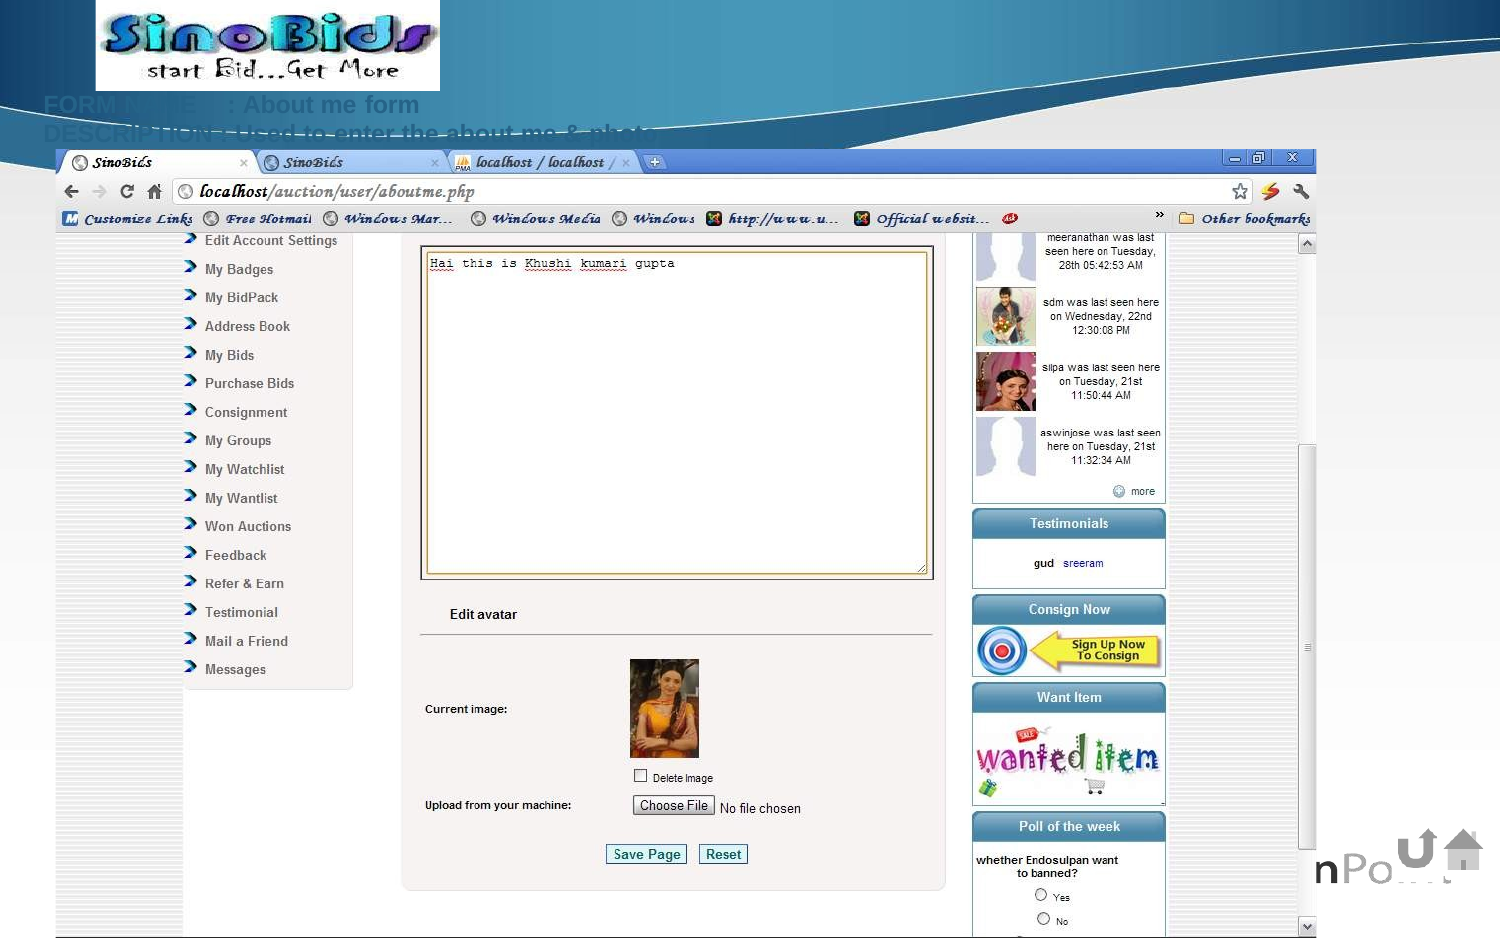

FORM NAME	: About me form
DESCRIPTION : Used to enter the about me & photo